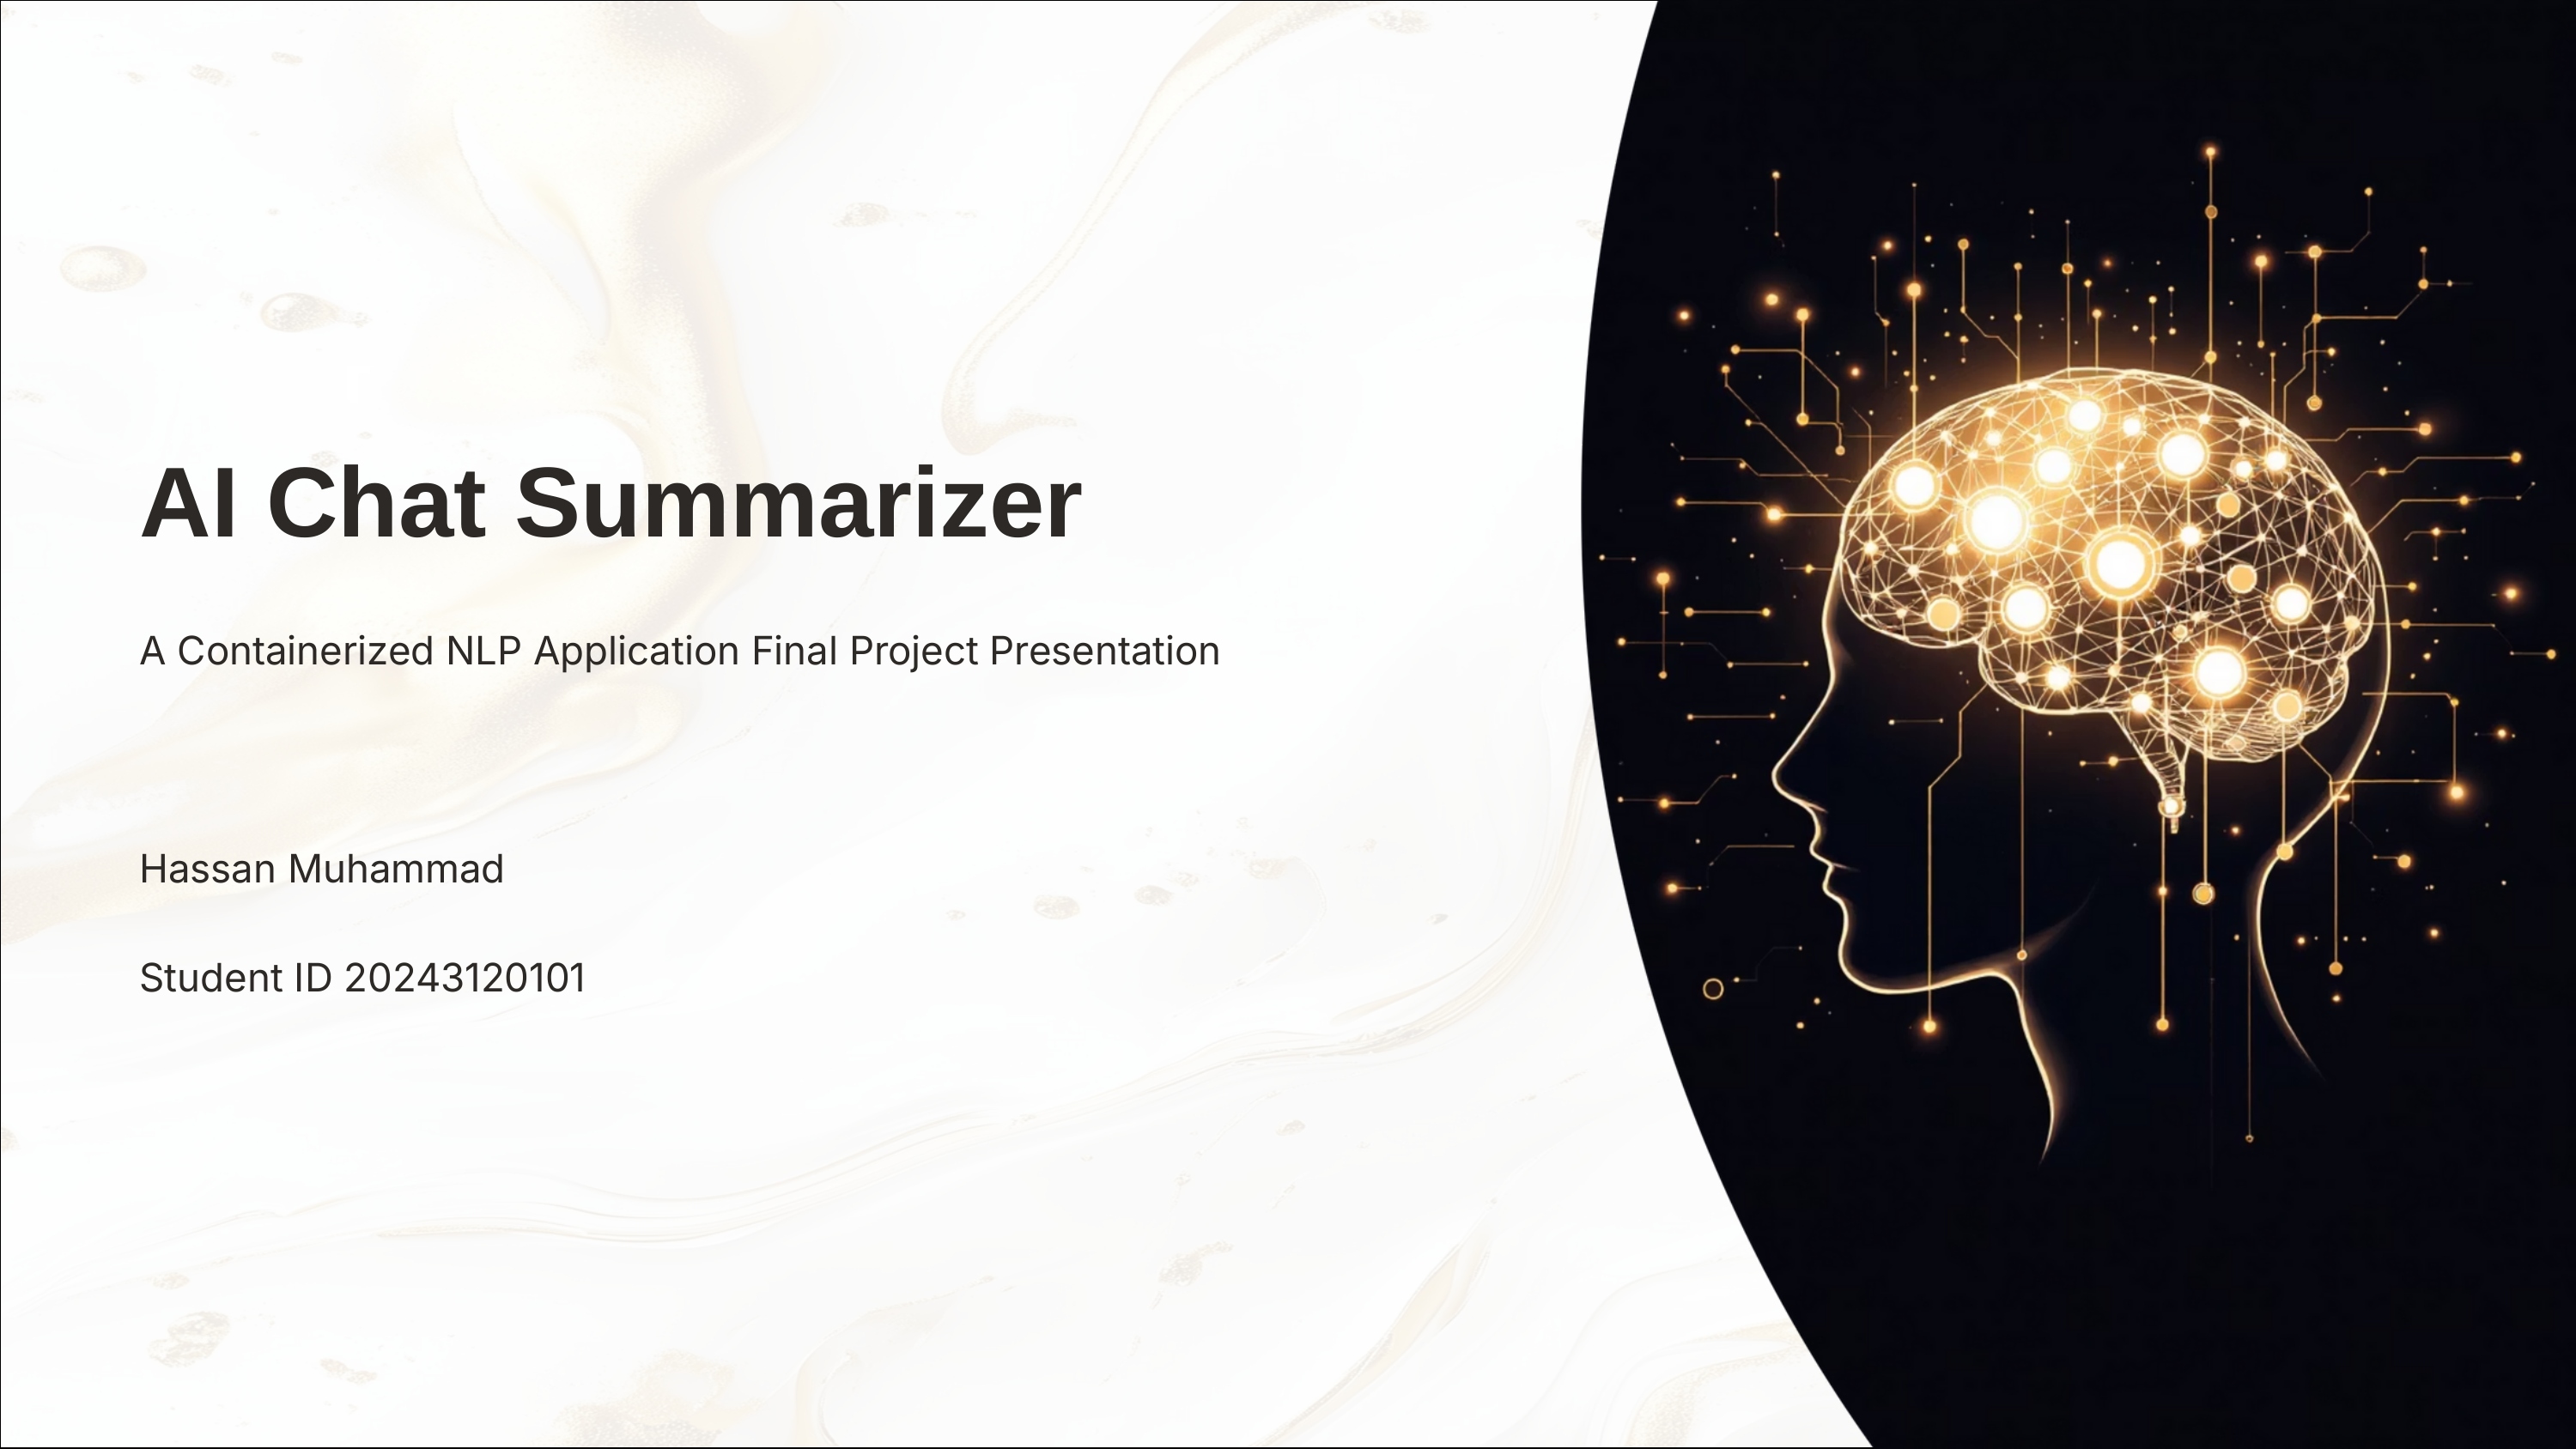

AI Chat Summarizer
A Containerized NLP Application Final Project Presentation
Hassan Muhammad
Student ID 20243120101